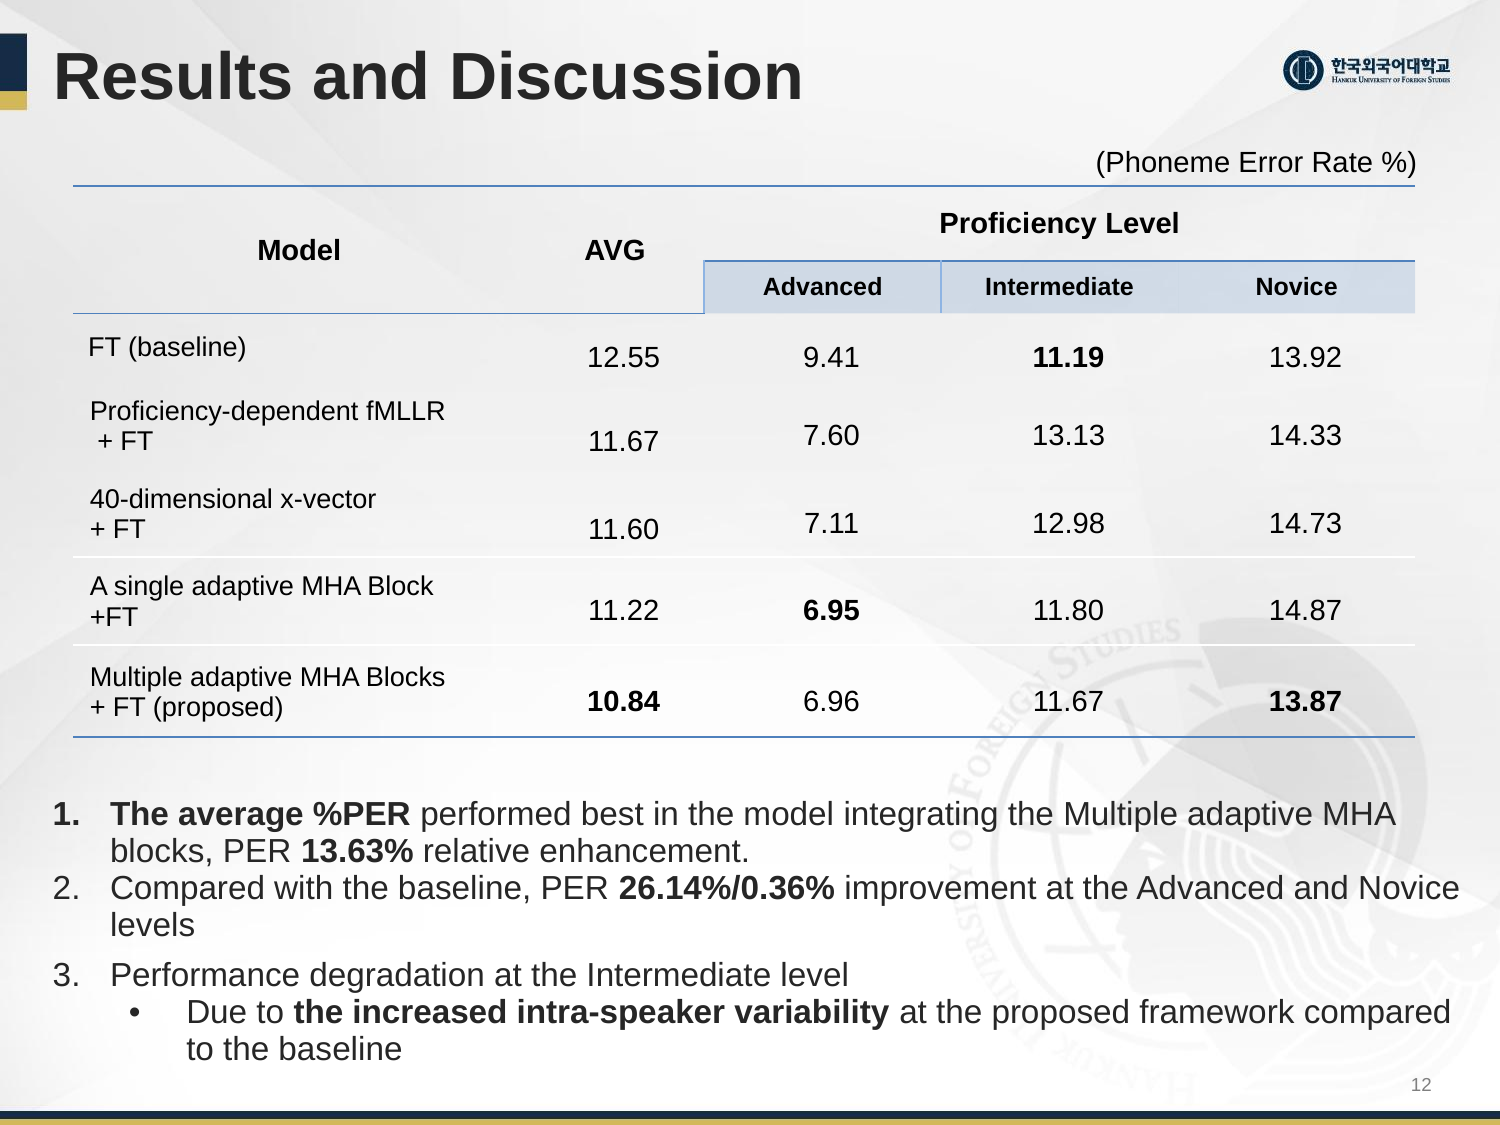

# Results and Discussion
(Phoneme Error Rate %)
| Model | AVG | Proficiency Level |  |  |
| --- | --- | --- | --- | --- |
|  |  | Advanced | Intermediate | Novice |
| FT (baseline) | 12.55 | 9.41 | 11.19 | 13.92 |
| Proficiency-dependent fMLLR + FT | 11.67 | 7.60 | 13.13 | 14.33 |
| 40-dimensional x-vector + FT | 11.60 | 7.11 | 12.98 | 14.73 |
| A single adaptive MHA Block +FT | 11.22 | 6.95 | 11.80 | 14.87 |
| Multiple adaptive MHA Blocks + FT (proposed) | 10.84 | 6.96 | 11.67 | 13.87 |
The average %PER performed best in the model integrating the Multiple adaptive MHA blocks, PER 13.63% relative enhancement.
Compared with the baseline, PER 26.14%/0.36% improvement at the Advanced and Novice levels
Performance degradation at the Intermediate level
Due to the increased intra-speaker variability at the proposed framework compared to the baseline

12